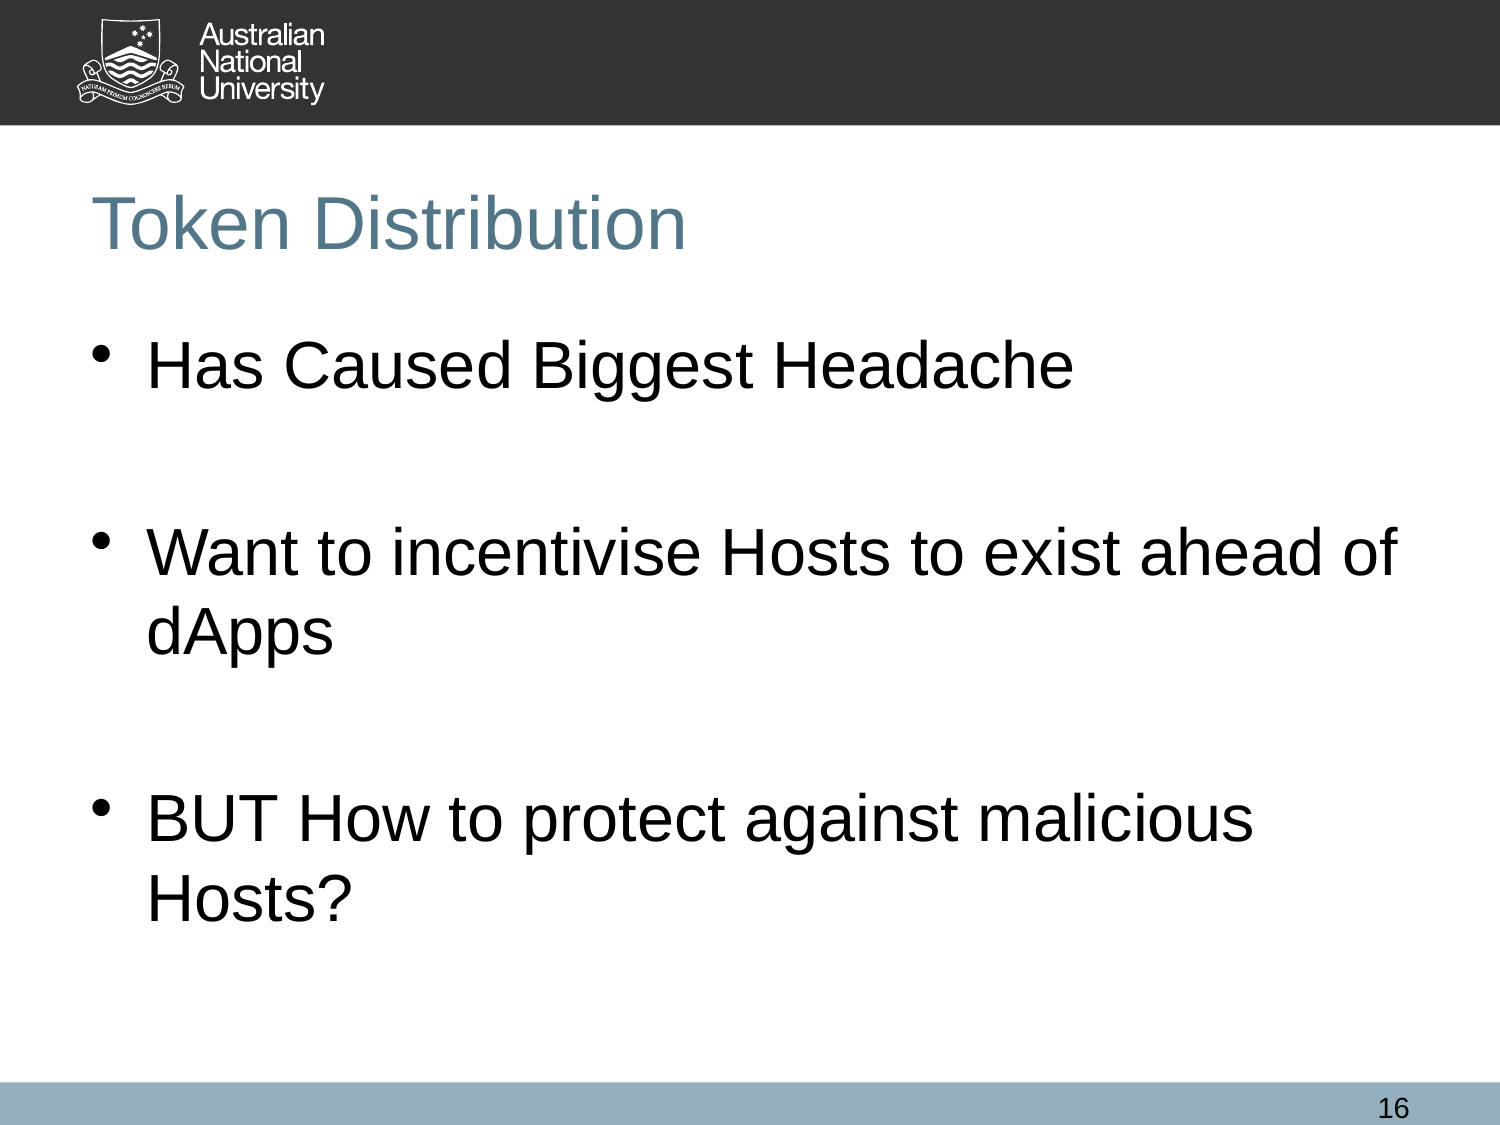

# Token Distribution
Has Caused Biggest Headache

Want to incentivise Hosts to exist ahead of dApps

BUT How to protect against malicious Hosts?

16